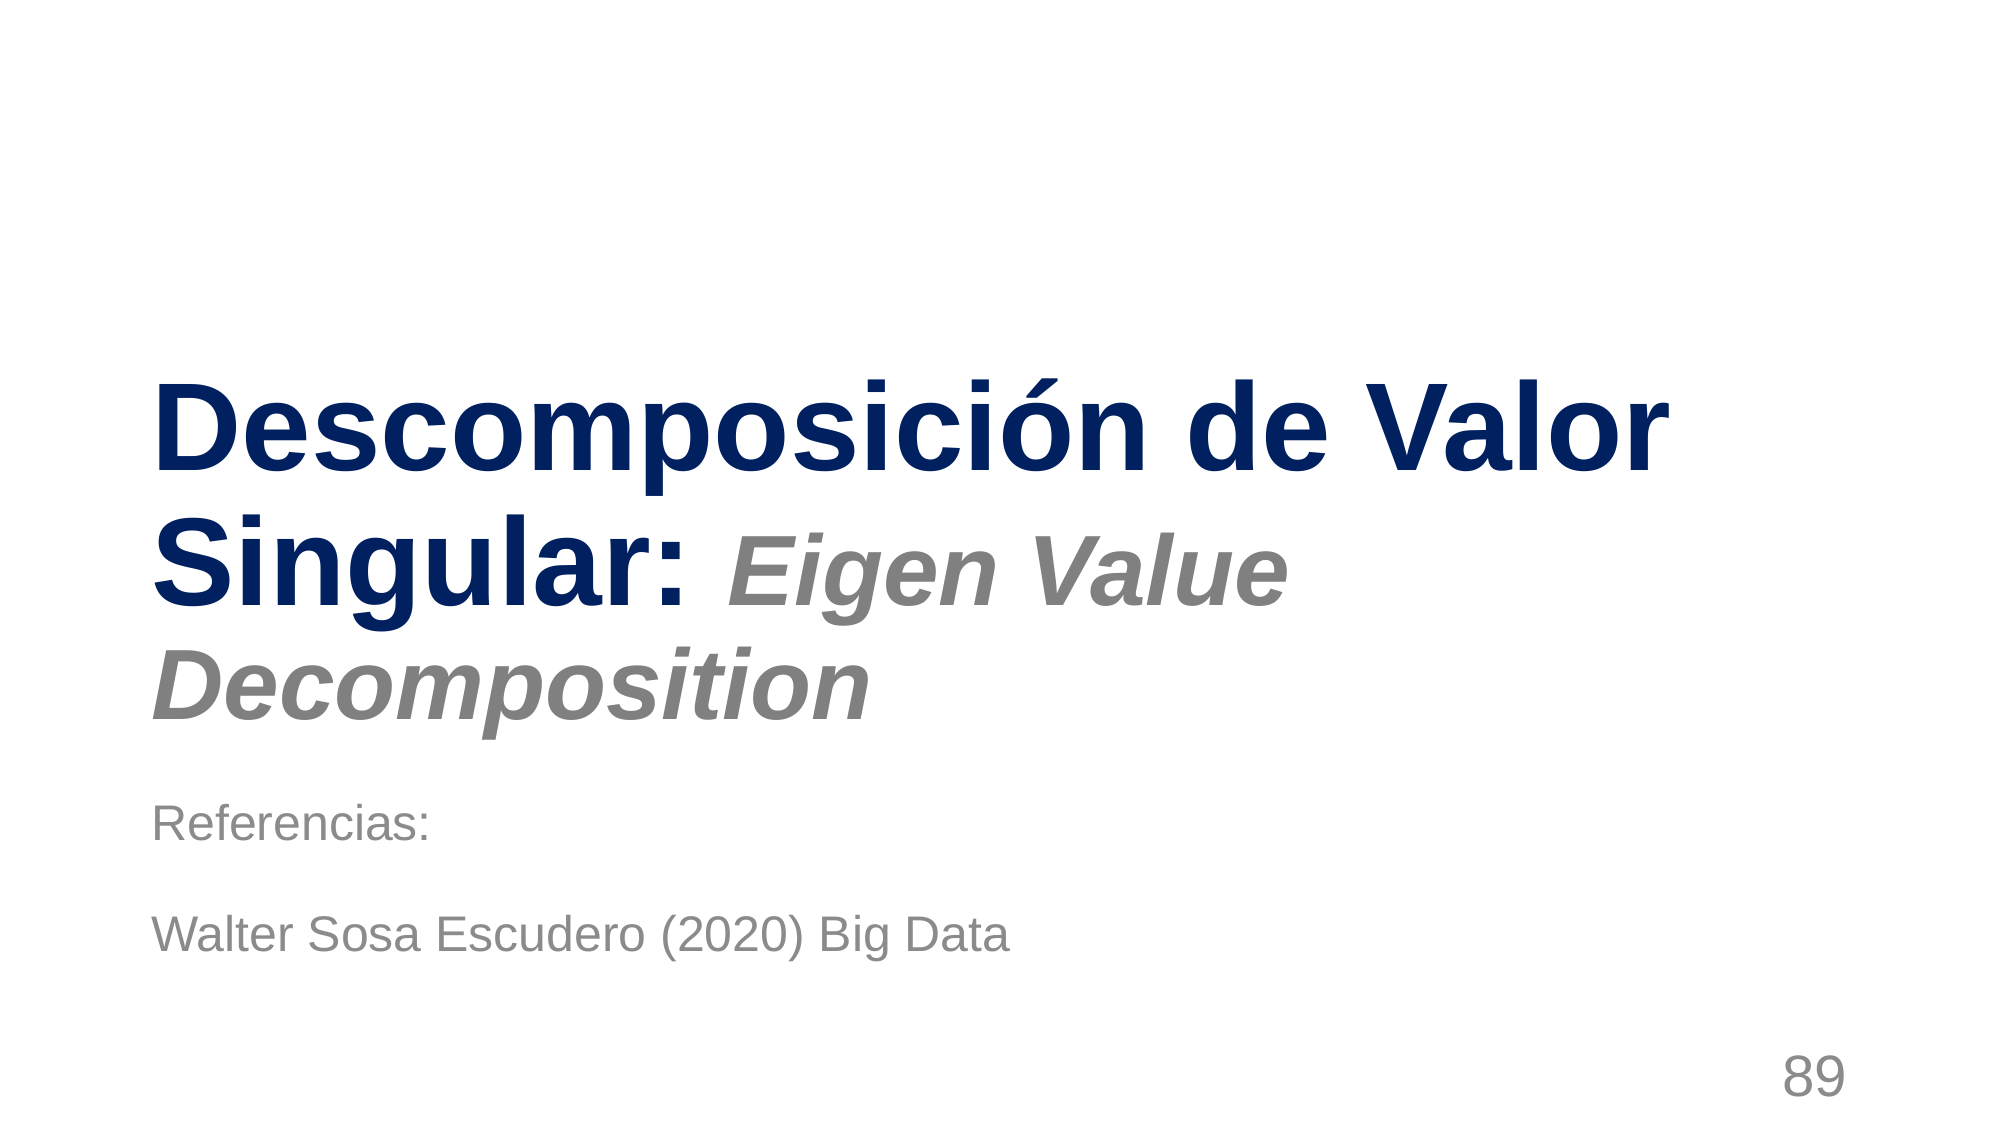

# Descomposición de Valor Singular: Eigen Value Decomposition
Referencias:
Walter Sosa Escudero (2020) Big Data

89